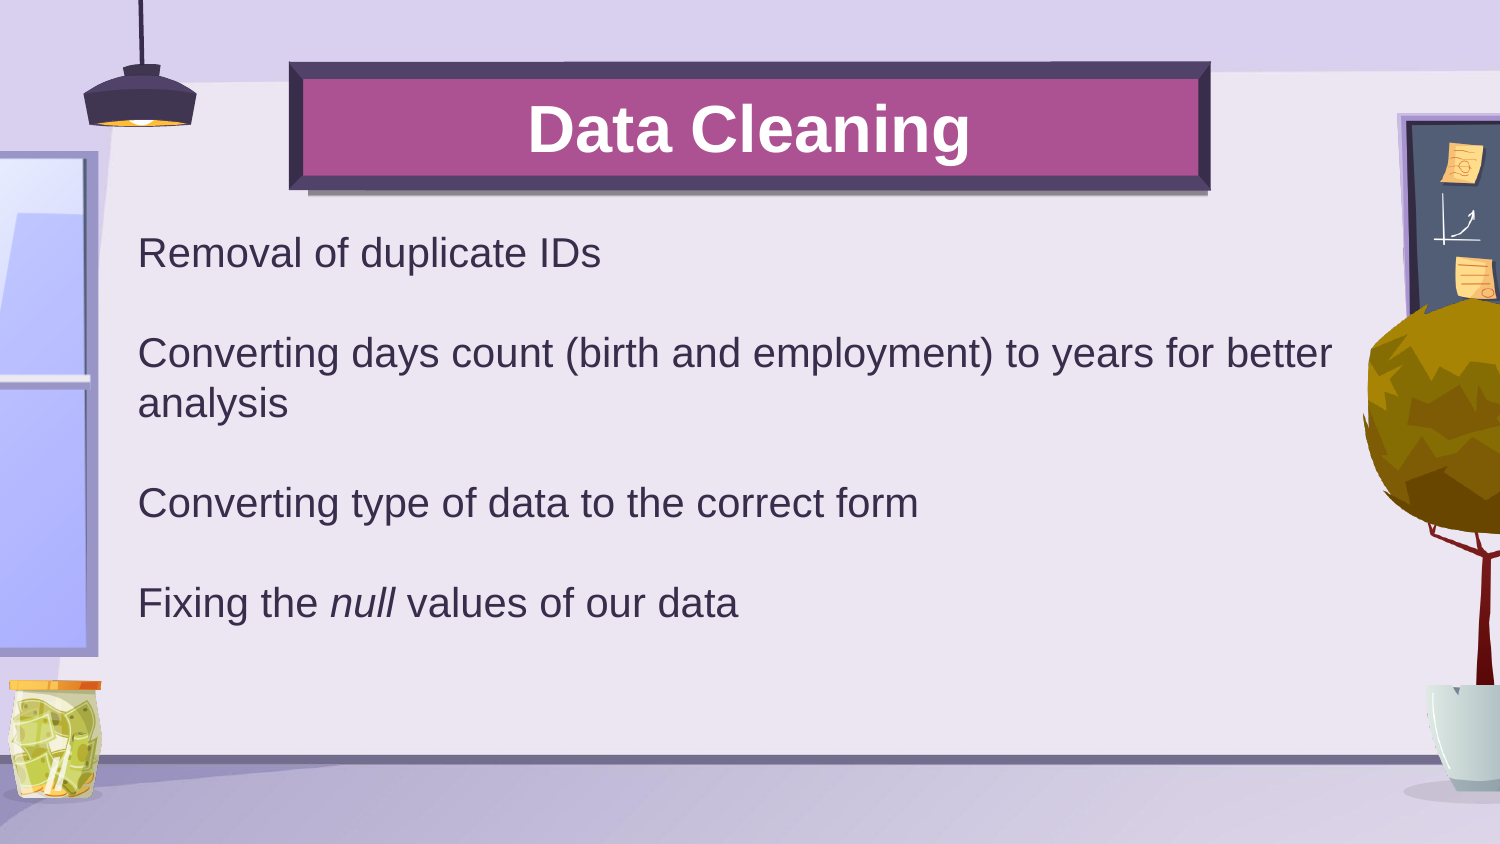

# Data Cleaning
Removal of duplicate IDs

Converting days count (birth and employment) to years for better analysis

Converting type of data to the correct form

Fixing the null values of our data